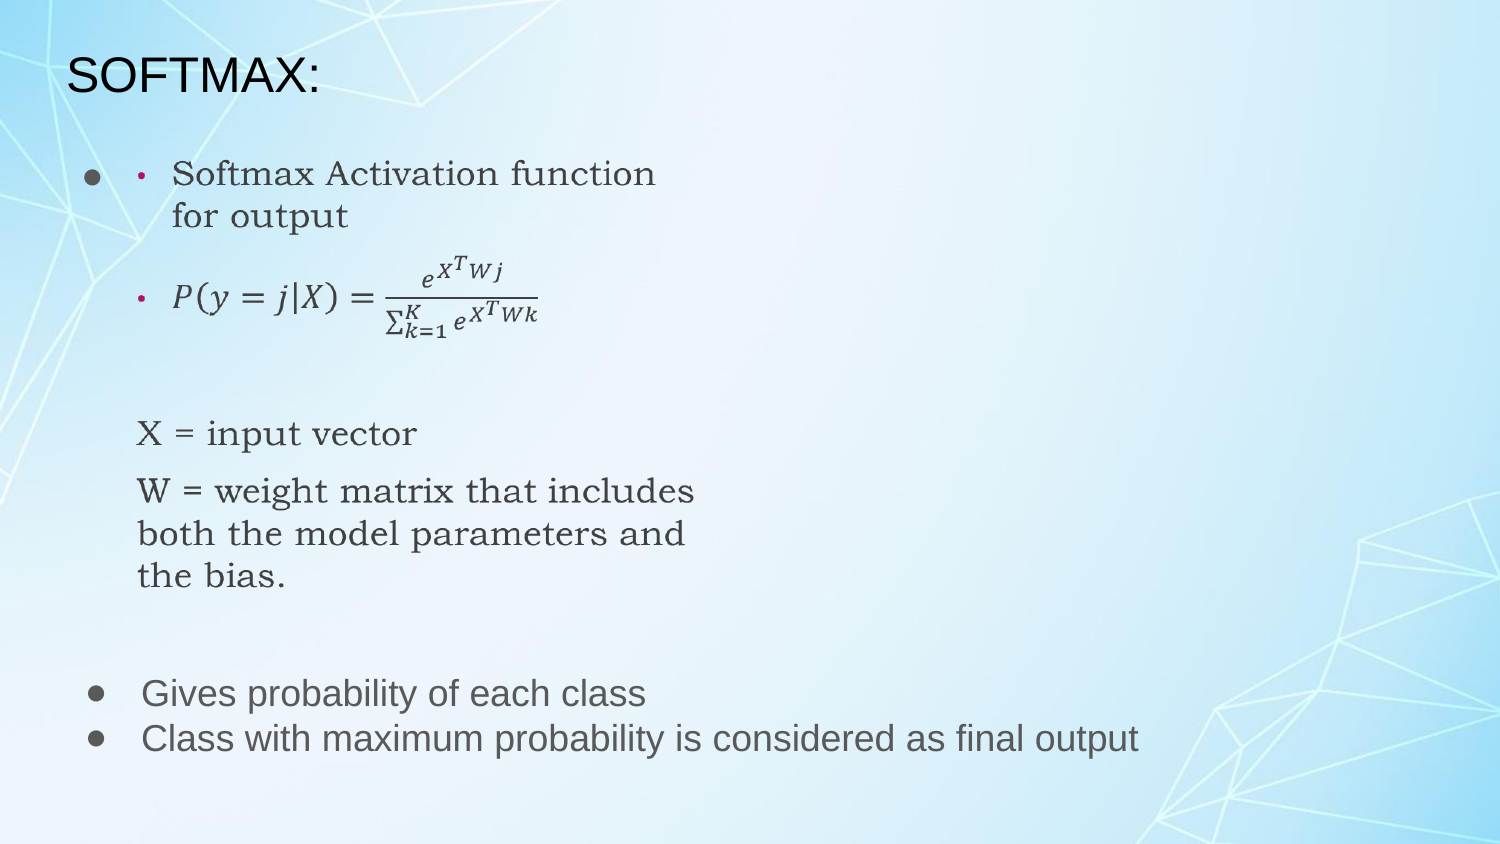

# SOFTMAX:

Gives probability of each class
Class with maximum probability is considered as final output